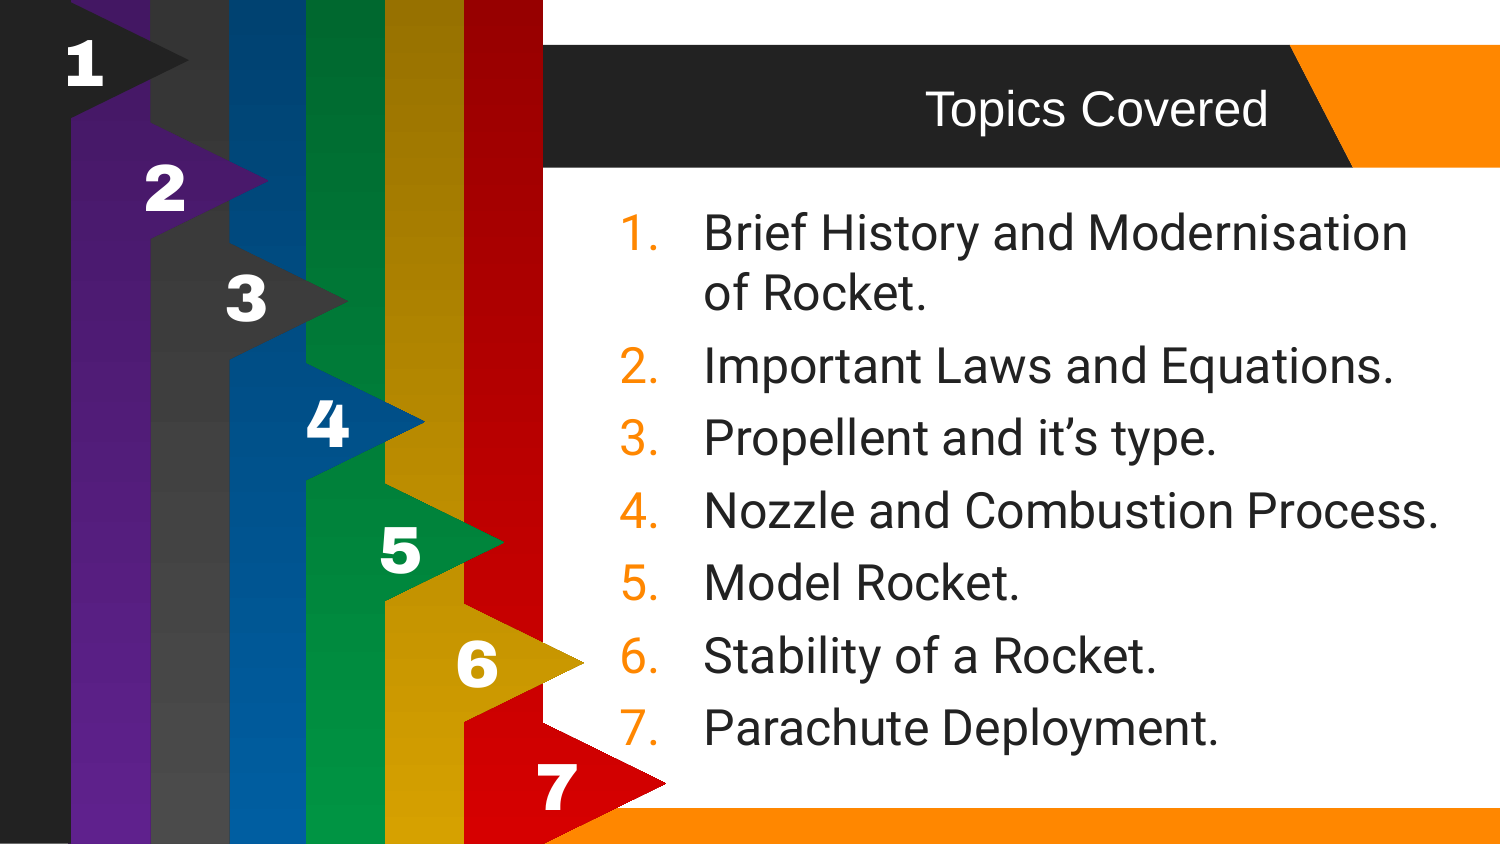

1
# Topics Covered
2
Brief History and Modernisation of Rocket.
Important Laws and Equations.
Propellent and it’s type.
Nozzle and Combustion Process.
Model Rocket.
Stability of a Rocket.
Parachute Deployment.
3

4
5
6
7